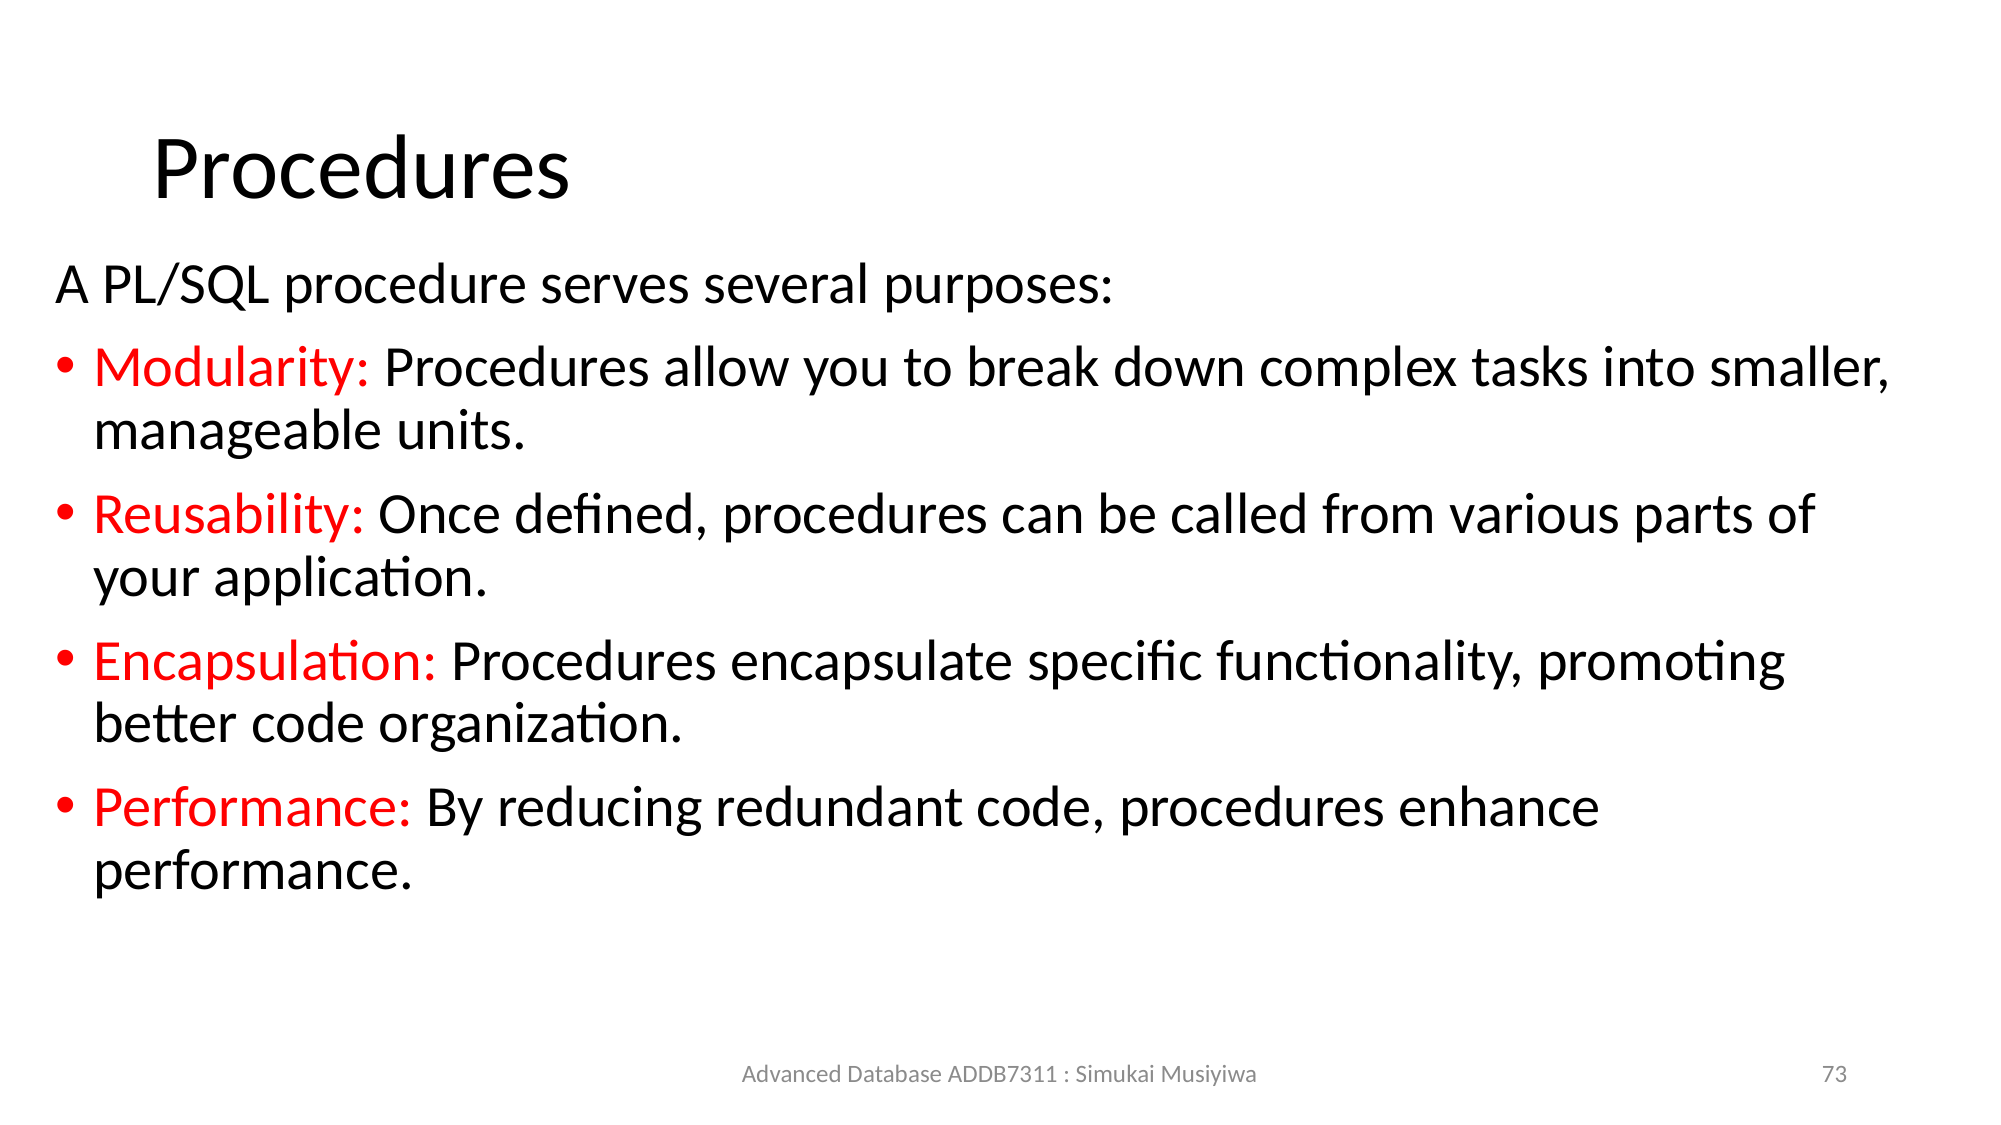

# Procedures
A PL/SQL procedure serves several purposes:
Modularity: Procedures allow you to break down complex tasks into smaller, manageable units.
Reusability: Once defined, procedures can be called from various parts of your application.
Encapsulation: Procedures encapsulate specific functionality, promoting better code organization.
Performance: By reducing redundant code, procedures enhance performance.
Advanced Database ADDB7311 : Simukai Musiyiwa
73